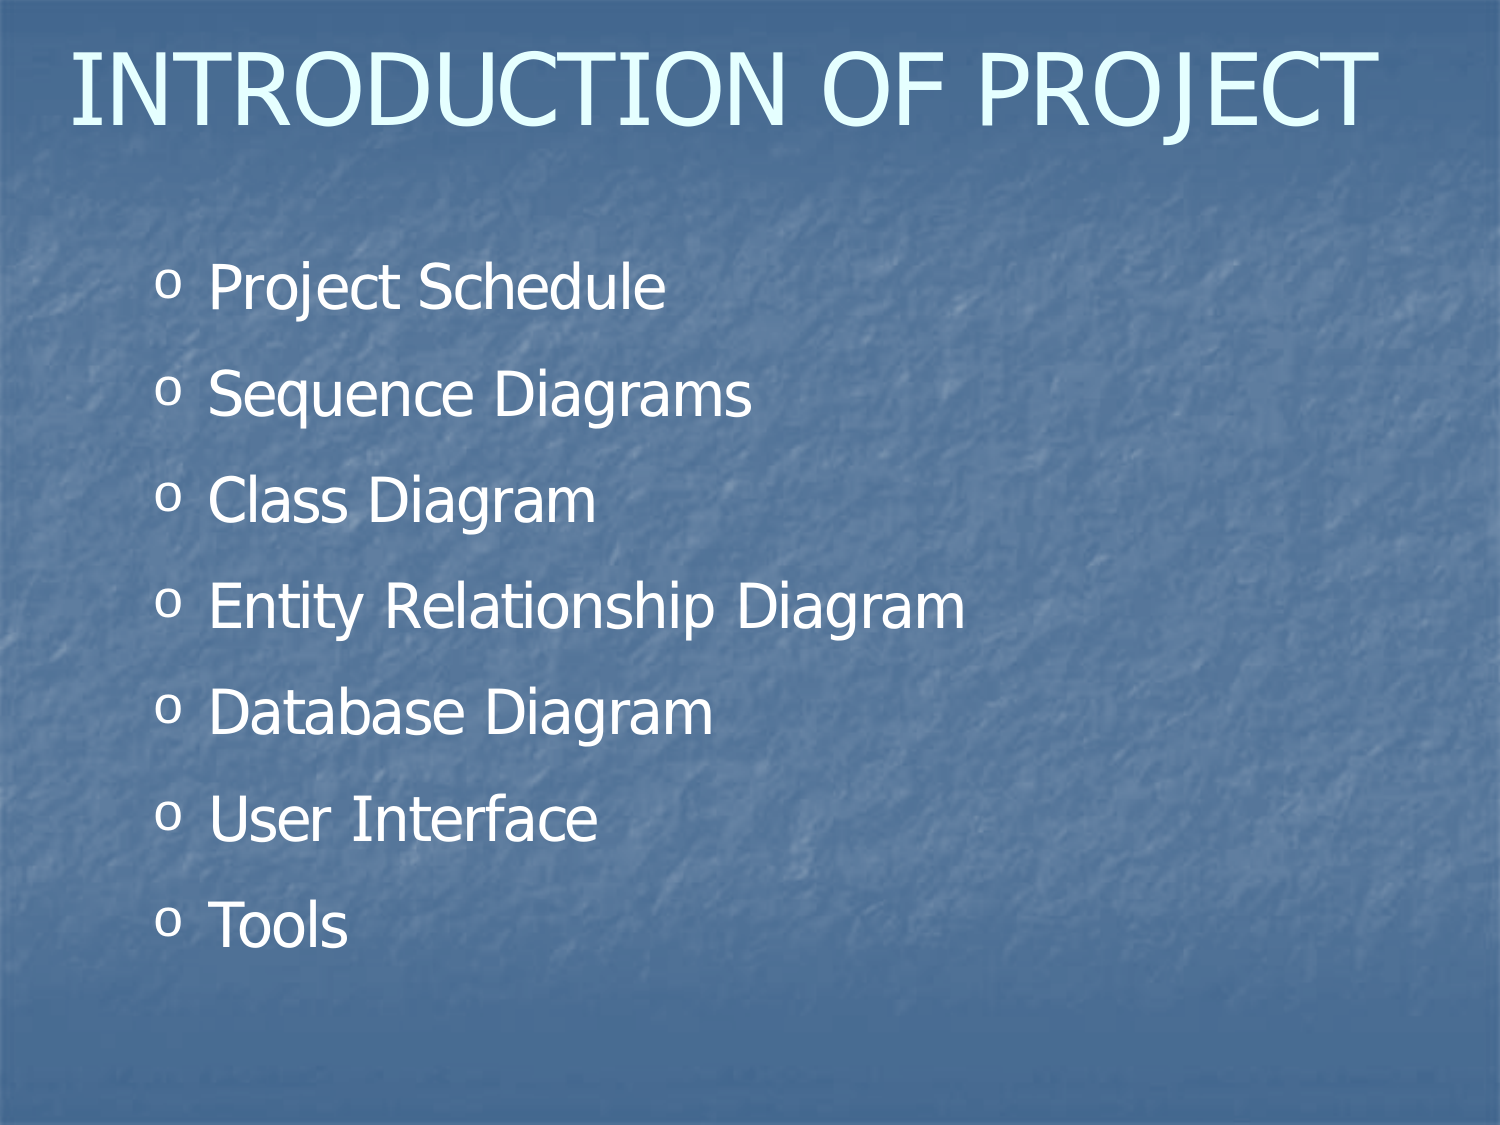

# INTRODUCTION OF PROJECT
Project Schedule
Sequence Diagrams
Class Diagram
Entity Relationship Diagram
Database Diagram
User Interface
Tools